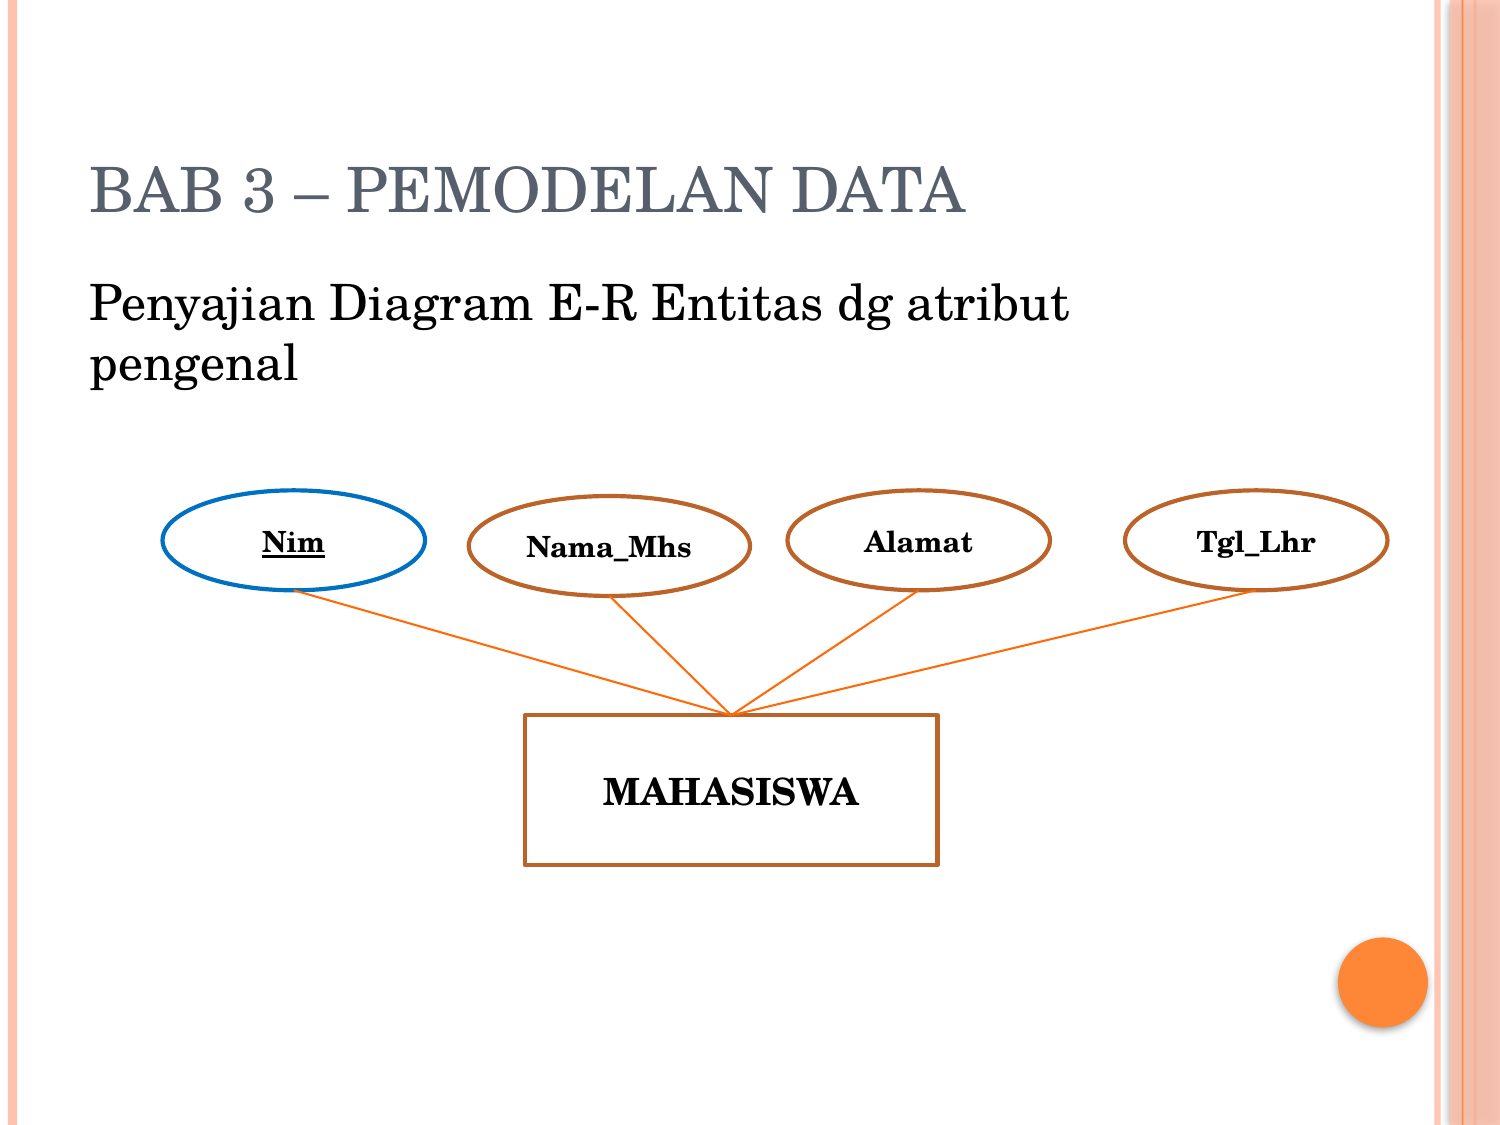

# Bab 3 – Pemodelan Data
Penyajian Diagram E-R Entitas dg atribut pengenal

Nim
Alamat
Tgl_Lhr
Nama_Mhs
MAHASISWA